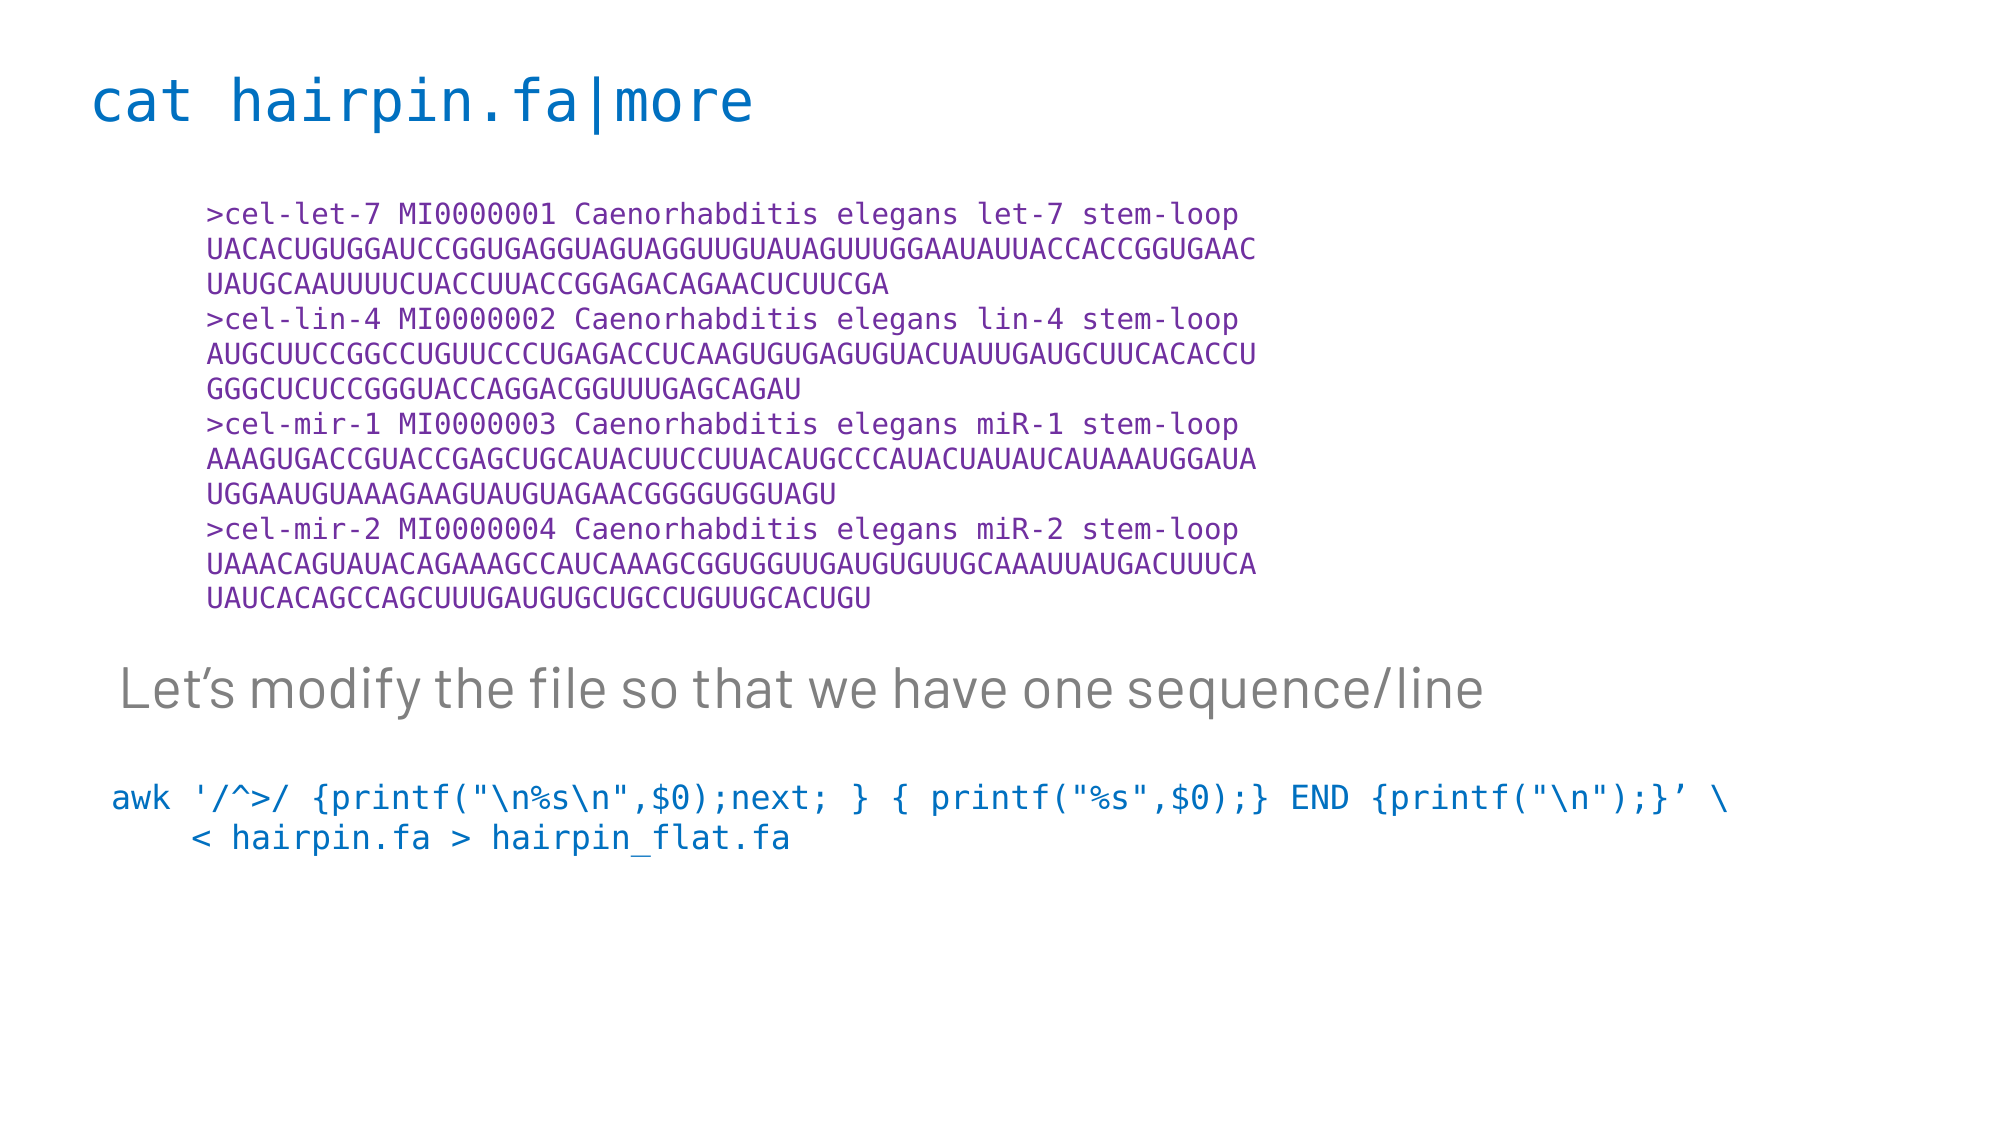

cat hairpin.fa|more
>cel-let-7 MI0000001 Caenorhabditis elegans let-7 stem-loop
UACACUGUGGAUCCGGUGAGGUAGUAGGUUGUAUAGUUUGGAAUAUUACCACCGGUGAAC
UAUGCAAUUUUCUACCUUACCGGAGACAGAACUCUUCGA
>cel-lin-4 MI0000002 Caenorhabditis elegans lin-4 stem-loop
AUGCUUCCGGCCUGUUCCCUGAGACCUCAAGUGUGAGUGUACUAUUGAUGCUUCACACCU
GGGCUCUCCGGGUACCAGGACGGUUUGAGCAGAU
>cel-mir-1 MI0000003 Caenorhabditis elegans miR-1 stem-loop
AAAGUGACCGUACCGAGCUGCAUACUUCCUUACAUGCCCAUACUAUAUCAUAAAUGGAUA
UGGAAUGUAAAGAAGUAUGUAGAACGGGGUGGUAGU
>cel-mir-2 MI0000004 Caenorhabditis elegans miR-2 stem-loop
UAAACAGUAUACAGAAAGCCAUCAAAGCGGUGGUUGAUGUGUUGCAAAUUAUGACUUUCA
UAUCACAGCCAGCUUUGAUGUGCUGCCUGUUGCACUGU
Let’s modify the file so that we have one sequence/line
awk '/^>/ {printf("\n%s\n",$0);next; } { printf("%s",$0);} END {printf("\n");}’ \
    < hairpin.fa > hairpin_flat.fa